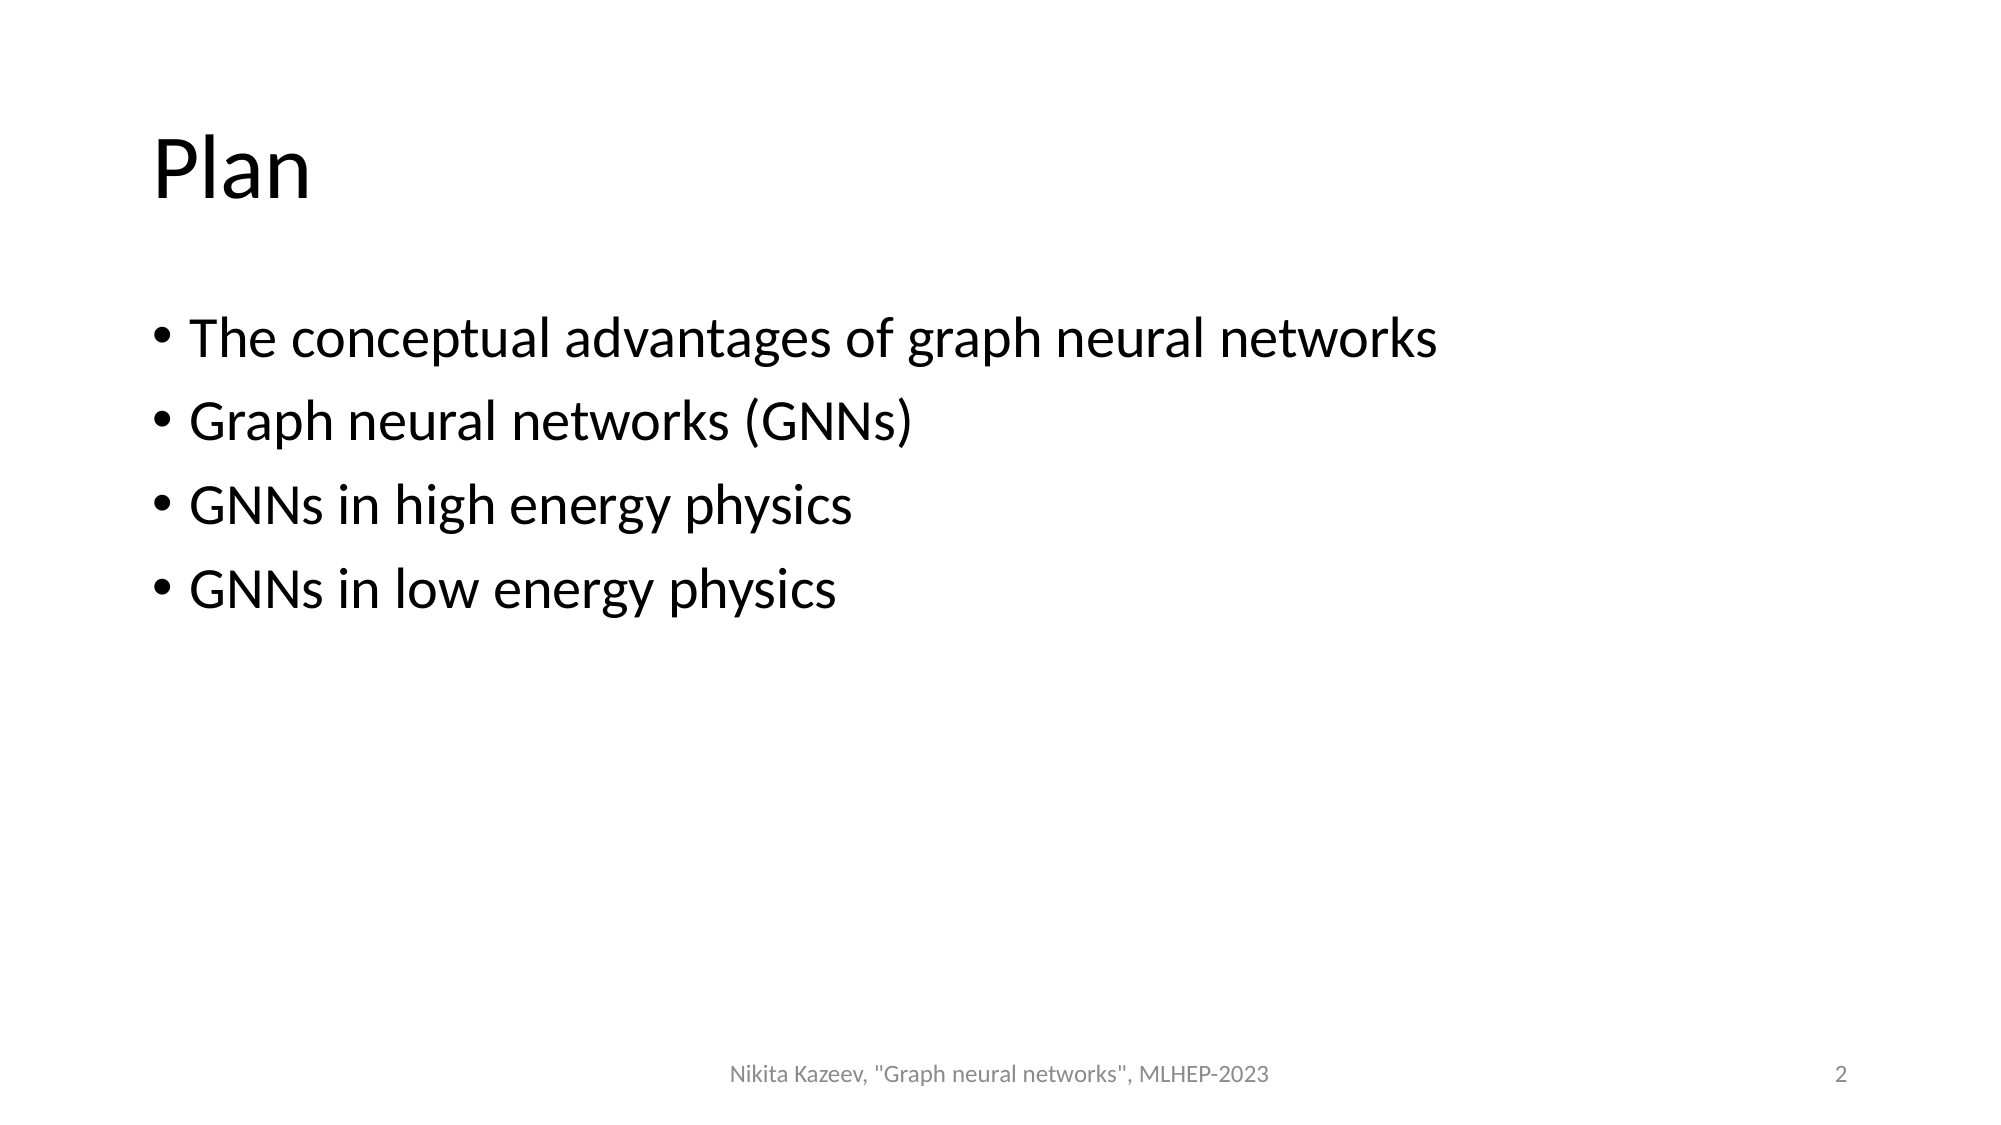

# Plan
The conceptual advantages of graph neural networks
Graph neural networks (GNNs)
GNNs in high energy physics
GNNs in low energy physics

Nikita Kazeev, "Graph neural networks", MLHEP-2023
2